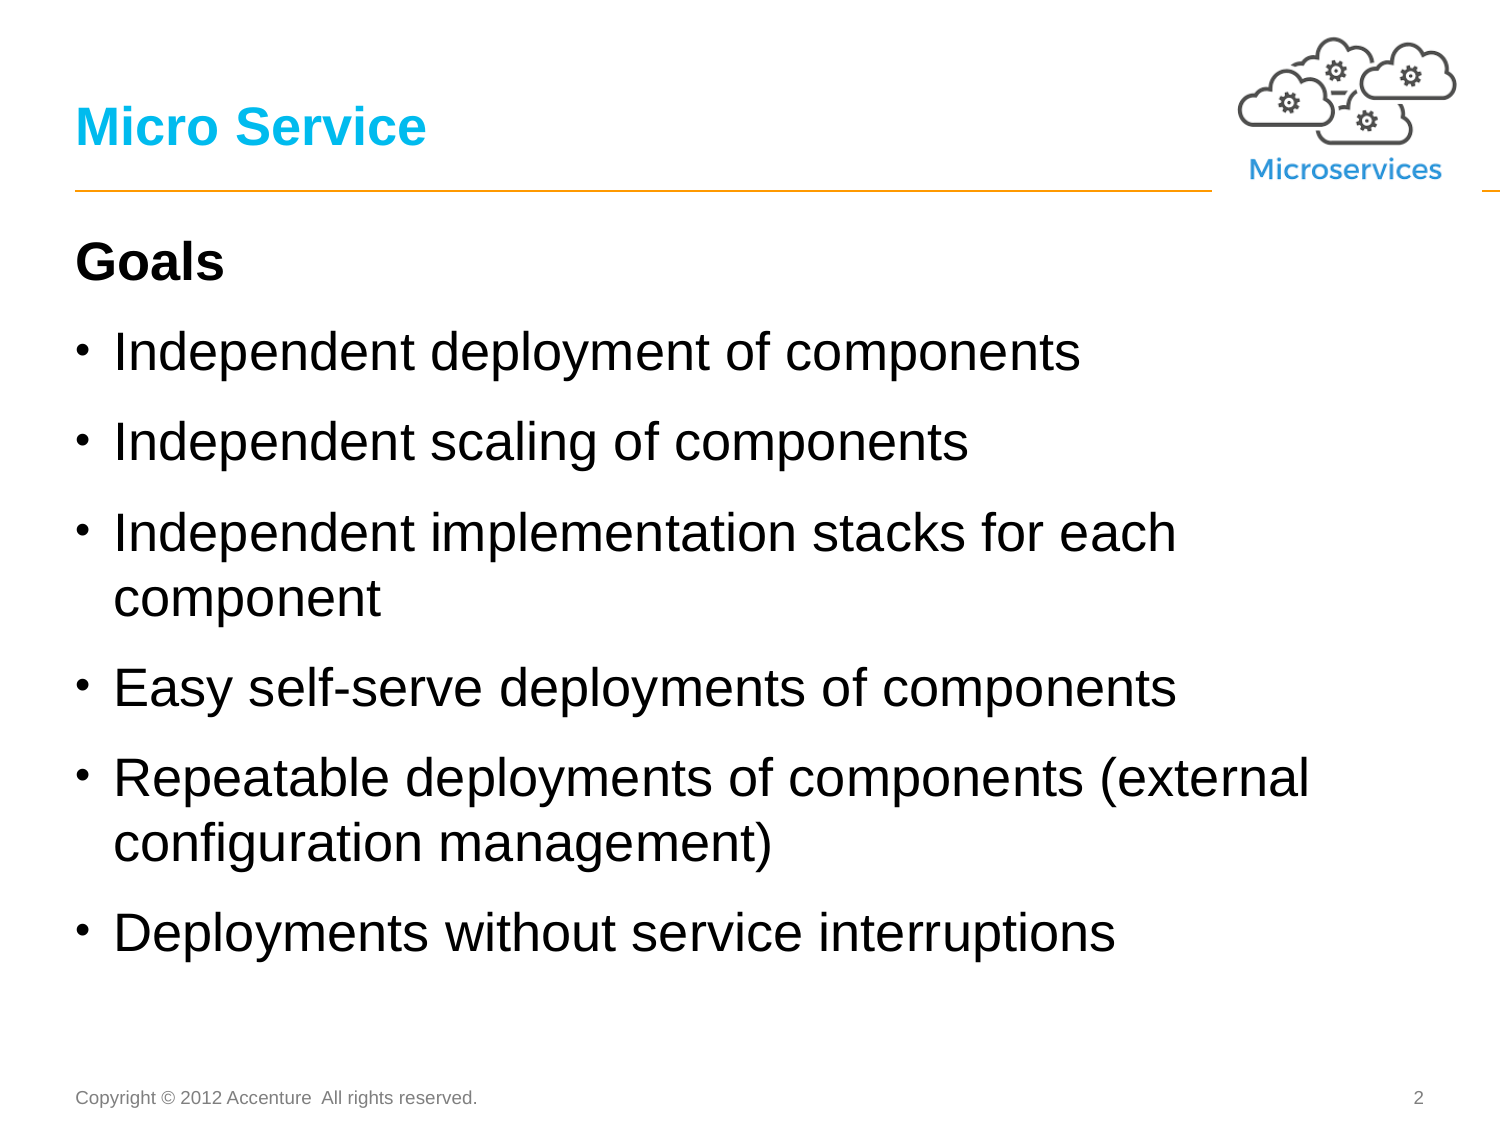

# Micro Service
Goals
Independent deployment of components
Independent scaling of components
Independent implementation stacks for each component
Easy self-serve deployments of components
Repeatable deployments of components (external configuration management)
Deployments without service interruptions